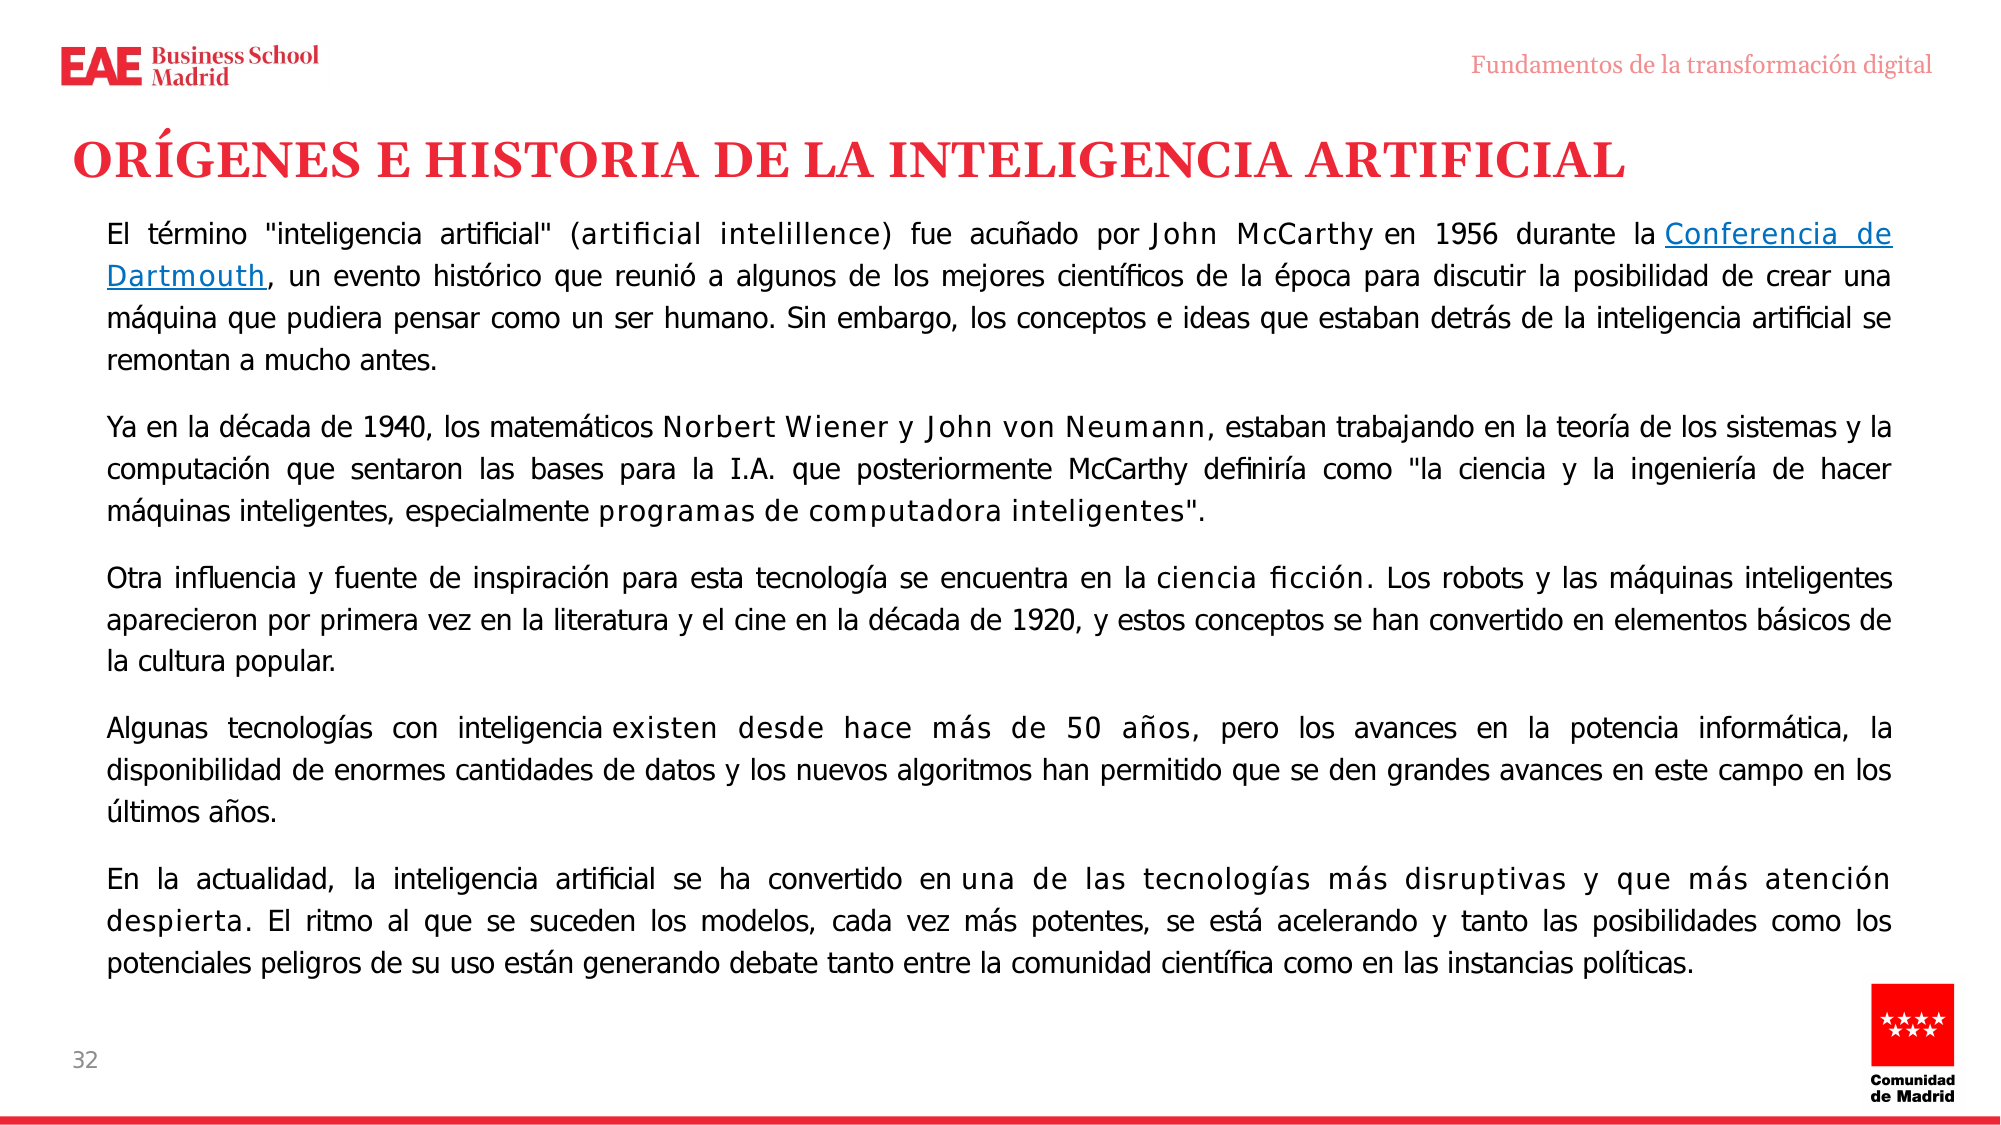

Fundamentos de la transformación digital
# ORÍGENES E HISTORIA DE LA INTELIGENCIA ARTIFICIAL
El término "inteligencia artificial" (artificial intelillence) fue acuñado por John McCarthy en 1956 durante la Conferencia de Dartmouth, un evento histórico que reunió a algunos de los mejores científicos de la época para discutir la posibilidad de crear una máquina que pudiera pensar como un ser humano. Sin embargo, los conceptos e ideas que estaban detrás de la inteligencia artificial se remontan a mucho antes.
Ya en la década de 1940, los matemáticos Norbert Wiener y John von Neumann, estaban trabajando en la teoría de los sistemas y la computación que sentaron las bases para la I.A. que posteriormente McCarthy definiría como "la ciencia y la ingeniería de hacer máquinas inteligentes, especialmente programas de computadora inteligentes".
Otra influencia y fuente de inspiración para esta tecnología se encuentra en la ciencia ficción. Los robots y las máquinas inteligentes aparecieron por primera vez en la literatura y el cine en la década de 1920, y estos conceptos se han convertido en elementos básicos de la cultura popular.
Algunas tecnologías con inteligencia existen desde hace más de 50 años, pero los avances en la potencia informática, la disponibilidad de enormes cantidades de datos y los nuevos algoritmos han permitido que se den grandes avances en este campo en los últimos años.
En la actualidad, la inteligencia artificial se ha convertido en una de las tecnologías más disruptivas y que más atención despierta. El ritmo al que se suceden los modelos, cada vez más potentes, se está acelerando y tanto las posibilidades como los potenciales peligros de su uso están generando debate tanto entre la comunidad científica como en las instancias políticas.
32